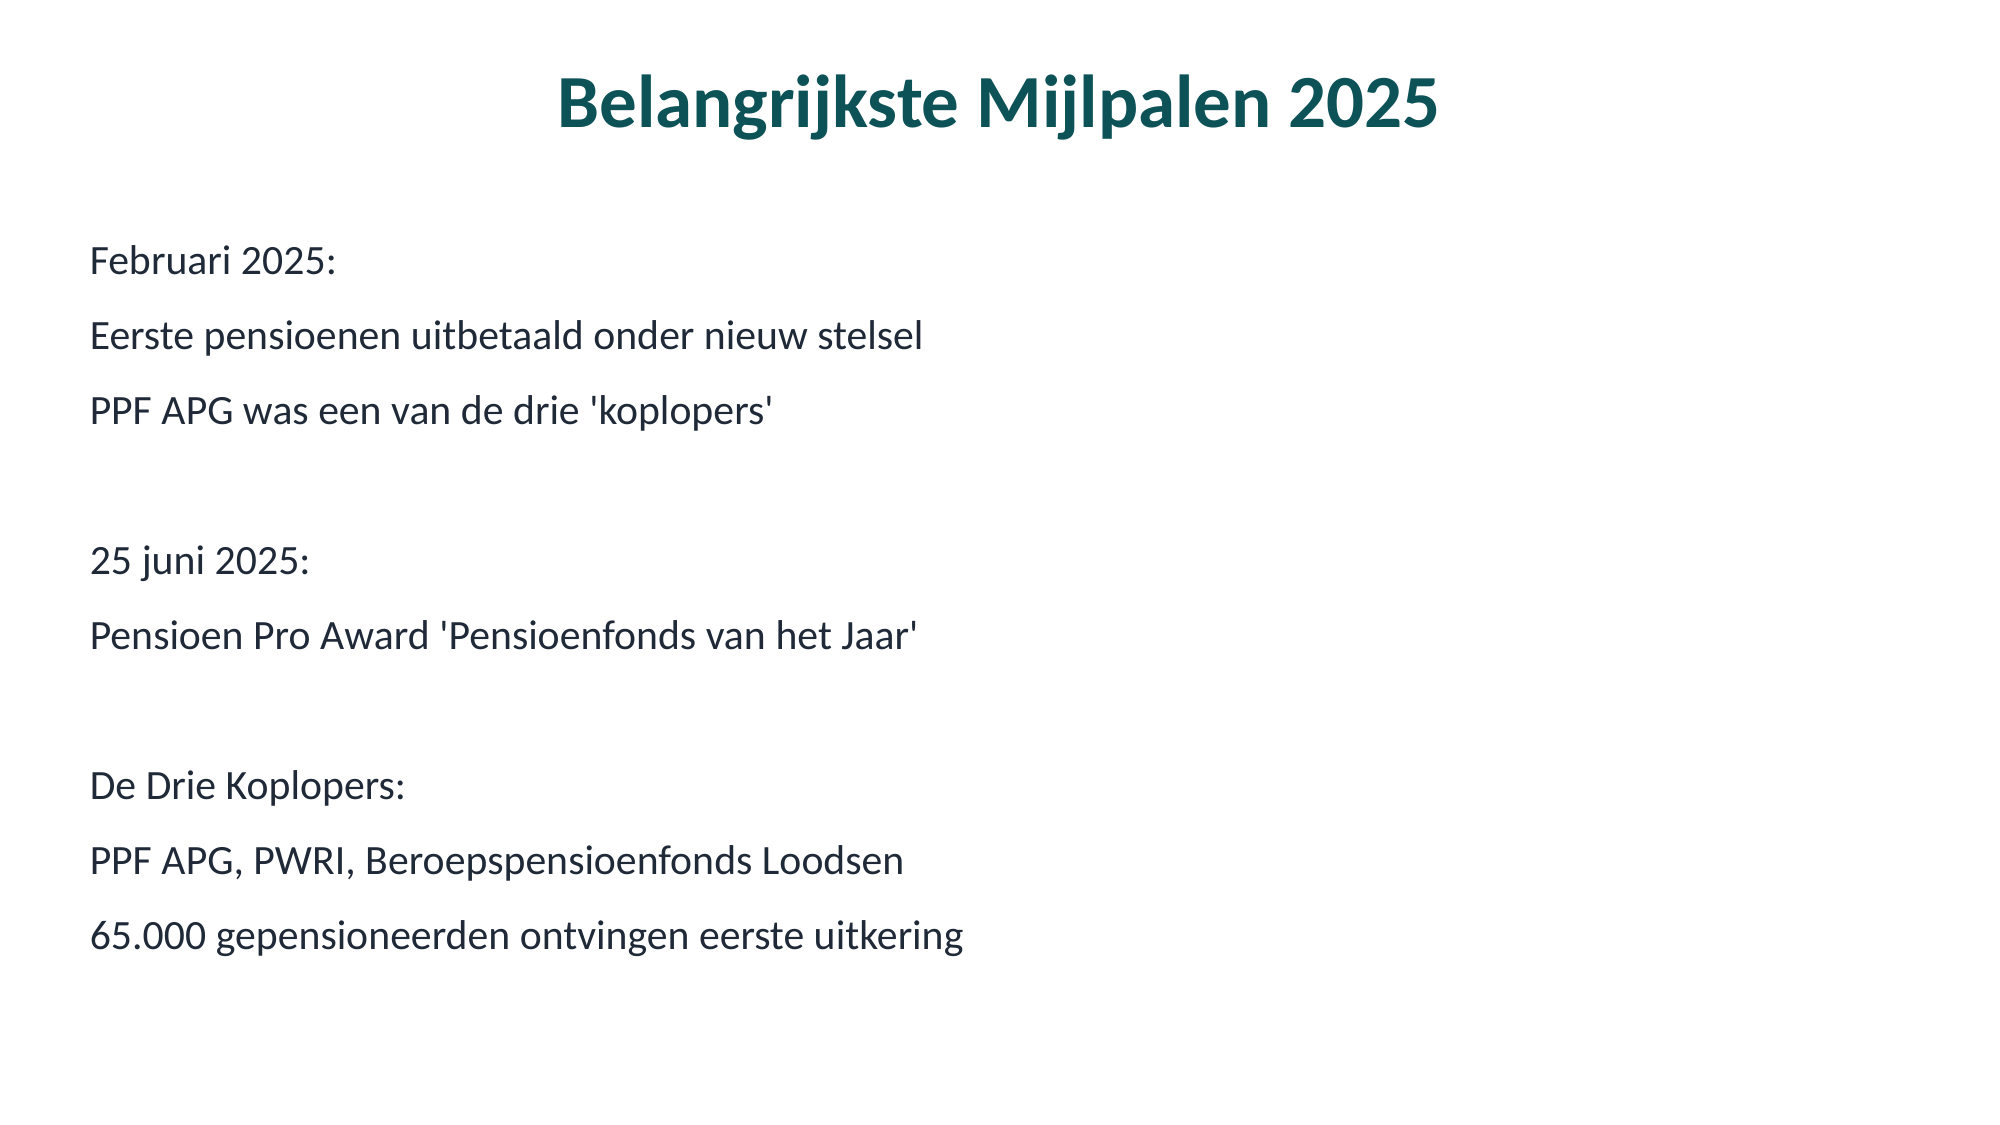

Belangrijkste Mijlpalen 2025
Februari 2025:
Eerste pensioenen uitbetaald onder nieuw stelsel
PPF APG was een van de drie 'koplopers'

25 juni 2025:
Pensioen Pro Award 'Pensioenfonds van het Jaar'

De Drie Koplopers:
PPF APG, PWRI, Beroepspensioenfonds Loodsen
65.000 gepensioneerden ontvingen eerste uitkering